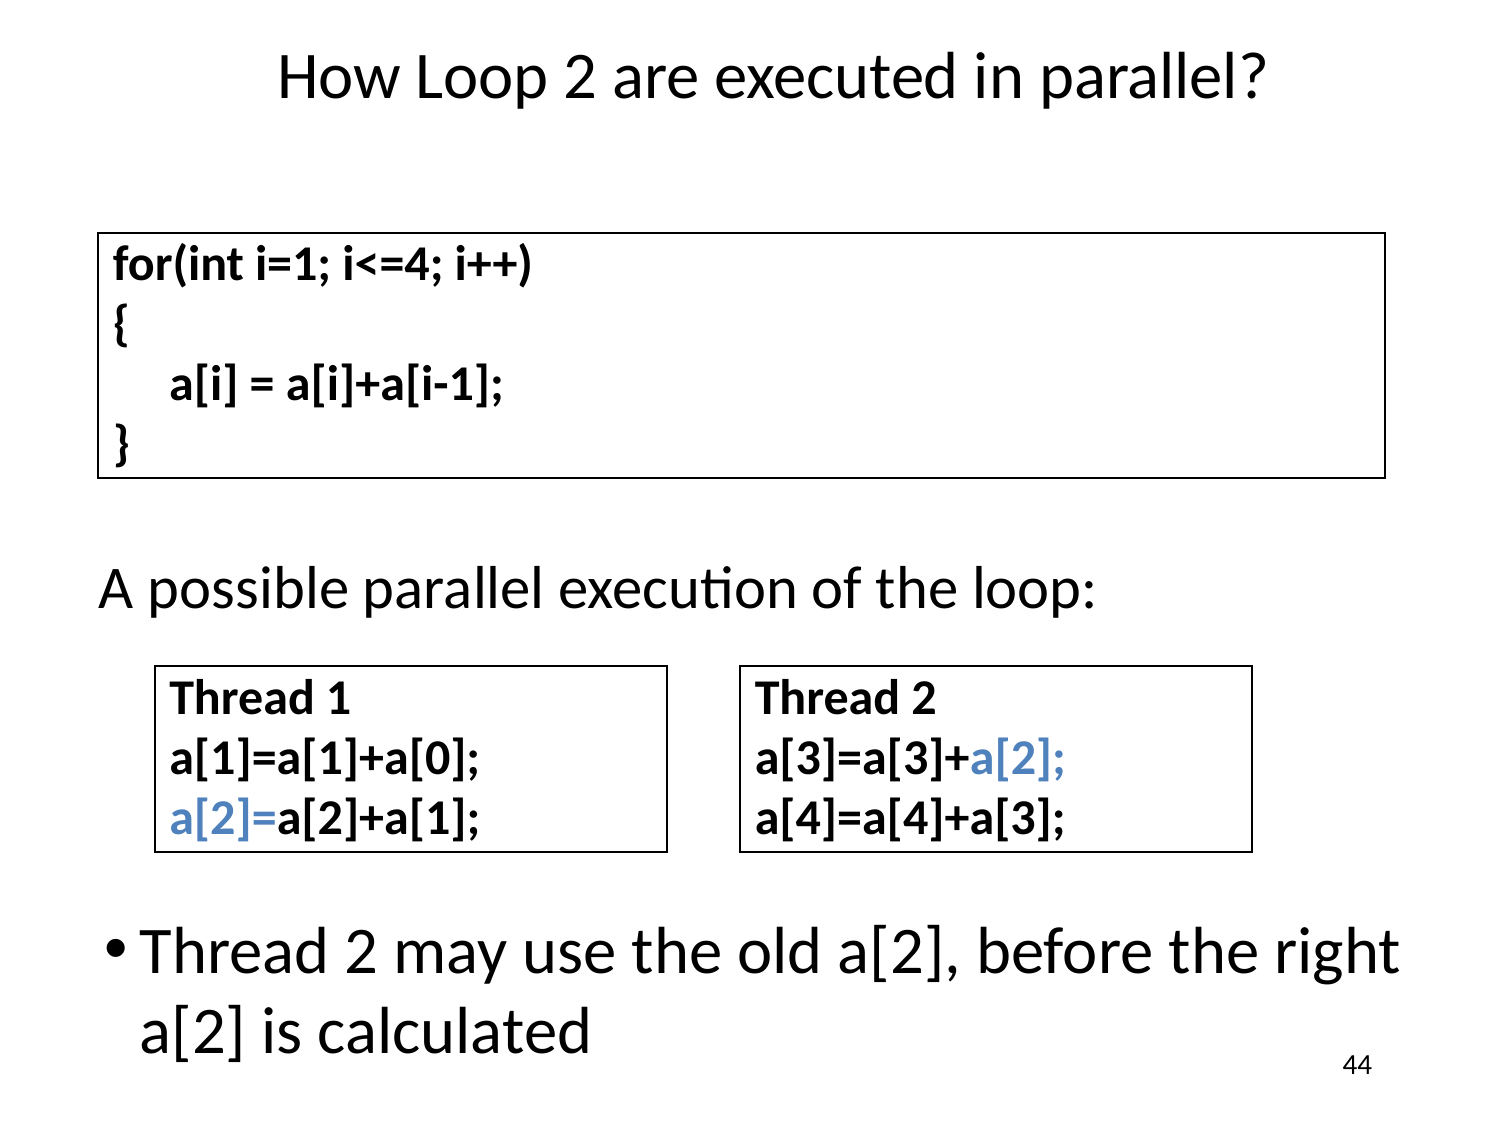

How Loop 2 are executed in parallel?
for(int i=1; i<=4; i++)
{
     a[i] = a[i]+a[i-1];
}
A possible parallel execution of the loop:
Thread 1
a[1]=a[1]+a[0];
a[2]=a[2]+a[1];
Thread 2
a[3]=a[3]+a[2];
a[4]=a[4]+a[3];
Thread 2 may use the old a[2], before the right  a[2] is calculated
44